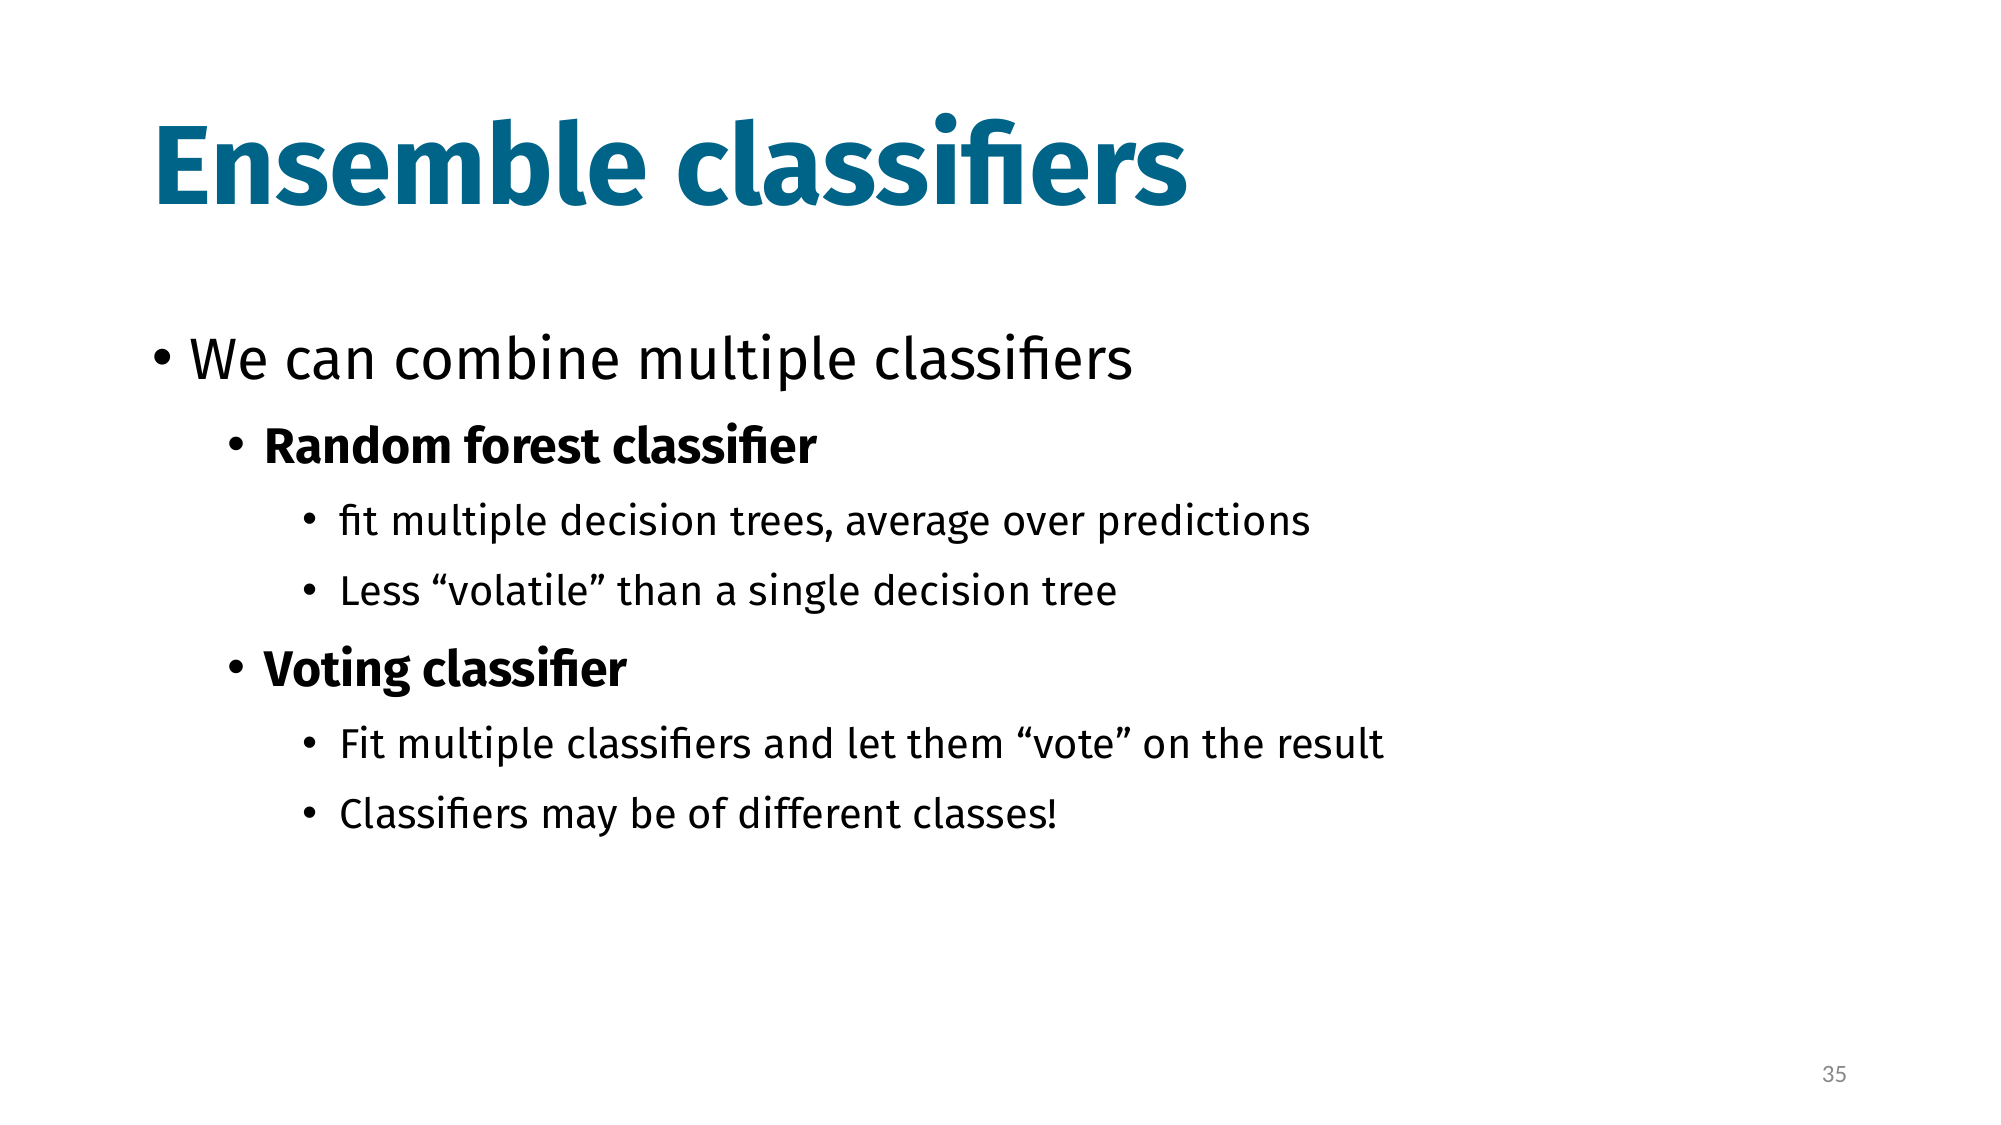

# Ensemble classifiers
We can combine multiple classifiers
Random forest classifier
fit multiple decision trees, average over predictions
Less “volatile” than a single decision tree
Voting classifier
Fit multiple classifiers and let them “vote” on the result
Classifiers may be of different classes!
35